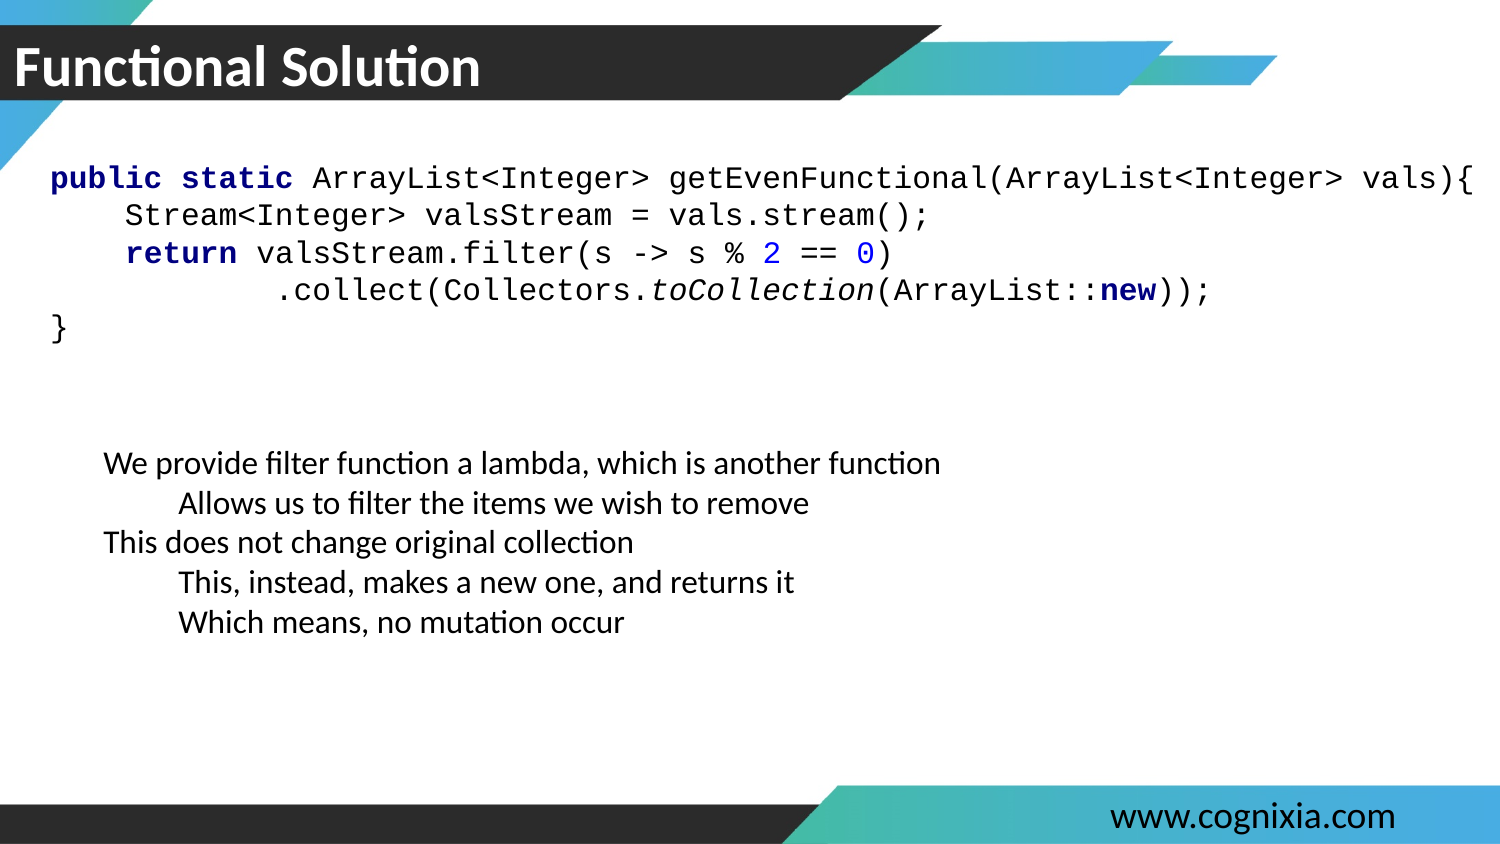

# Functional Solution
public static ArrayList<Integer> getEvenFunctional(ArrayList<Integer> vals){
    Stream<Integer> valsStream = vals.stream();
    return valsStream.filter(s -> s % 2 == 0)
            .collect(Collectors.toCollection(ArrayList::new));
}
We provide filter function a lambda, which is another function
Allows us to filter the items we wish to remove
This does not change original collection
This, instead, makes a new one, and returns it
Which means, no mutation occur